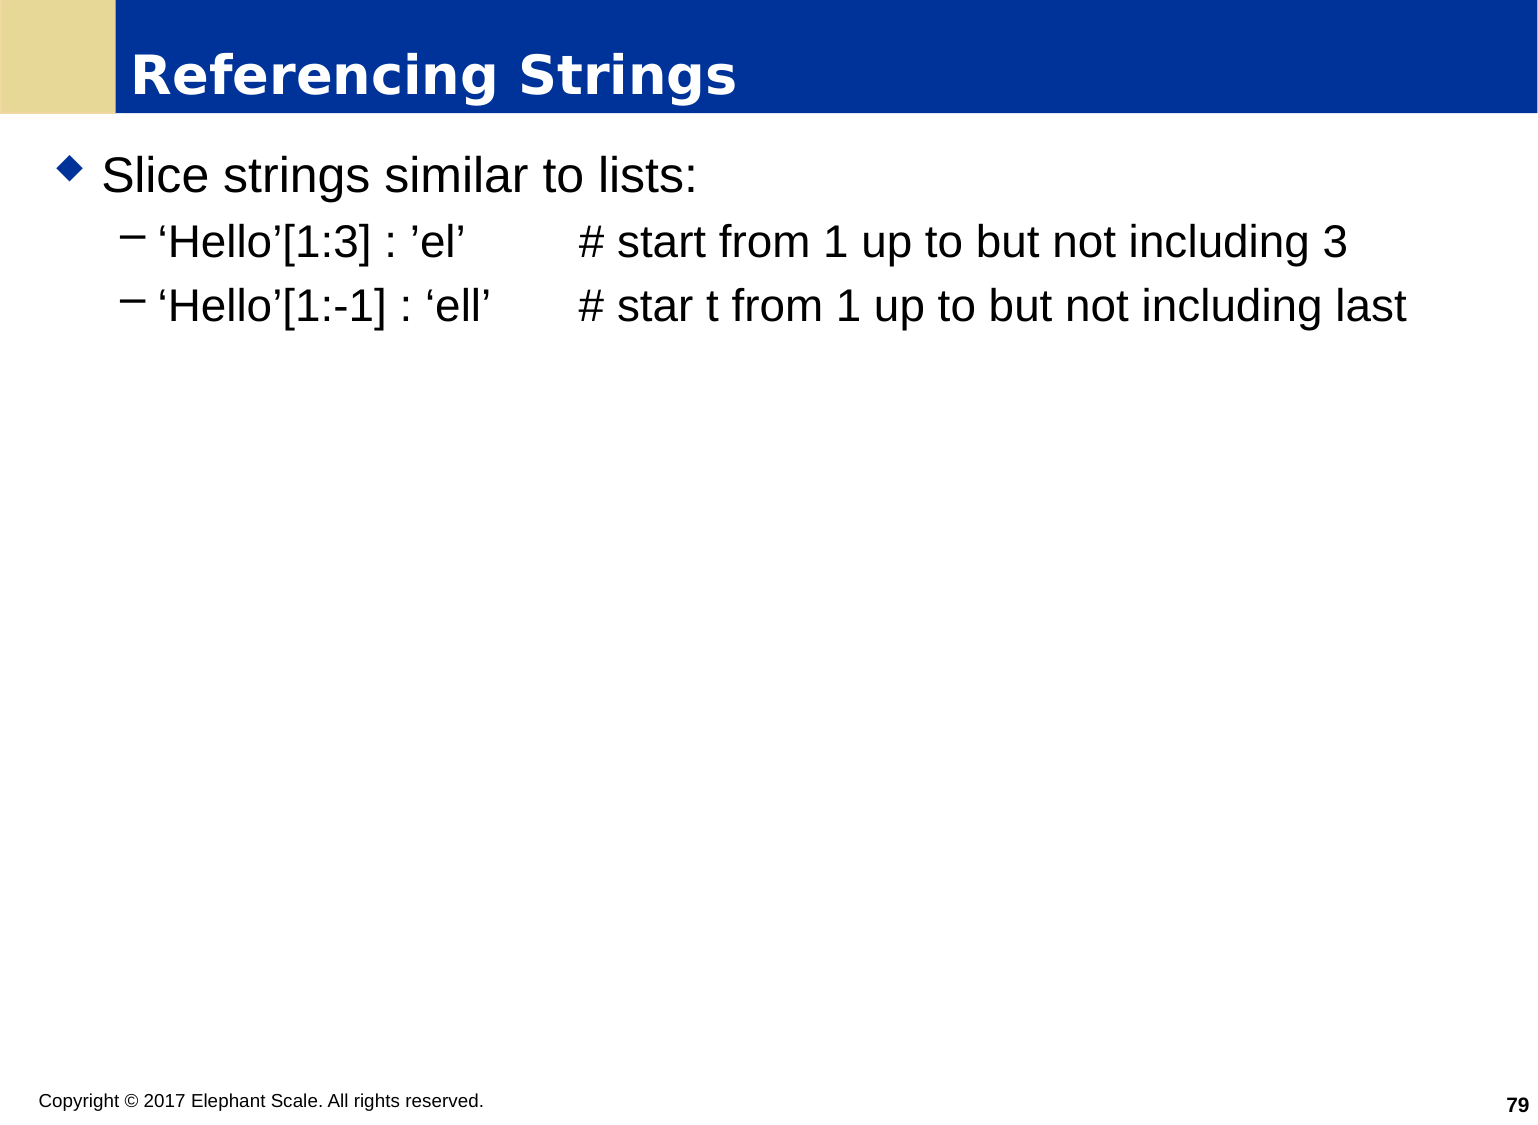

# Referencing Strings
Slice strings similar to lists:
‘Hello’[1:3] : ’el’         # start from 1 up to but not including 3
‘Hello’[1:-1] : ‘ell’       # star t from 1 up to but not including last

79
Copyright © 2017 Elephant Scale. All rights reserved.